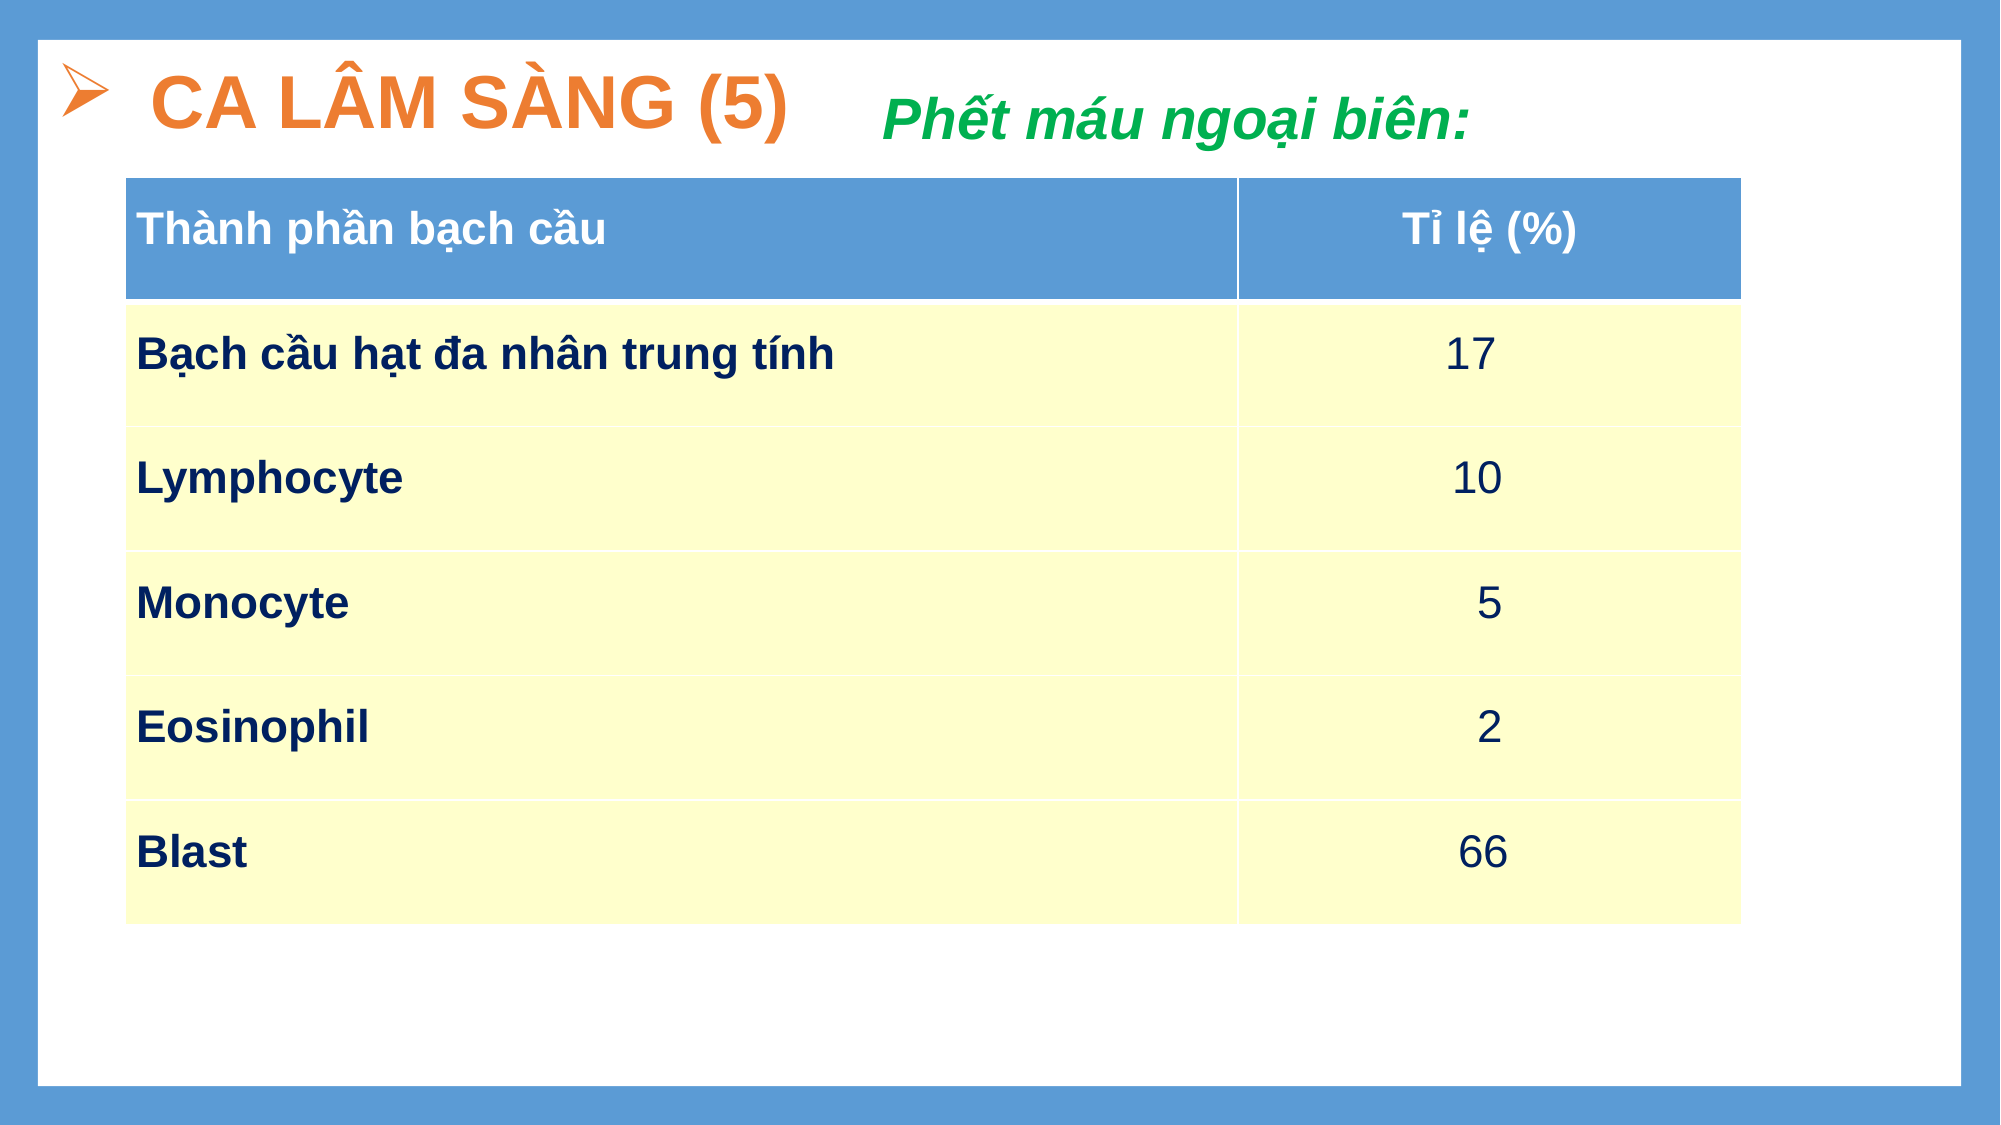

Phết máu ngoại biên:
# CA LÂM SÀNG (5)

| Thành phần bạch cầu | Tỉ lệ (%) |
| --- | --- |
| Bạch cầu hạt đa nhân trung tính | 17 |
| Lymphocyte | 10 |
| Monocyte | 5 |
| Eosinophil | 2 |
| Blast | 66 |